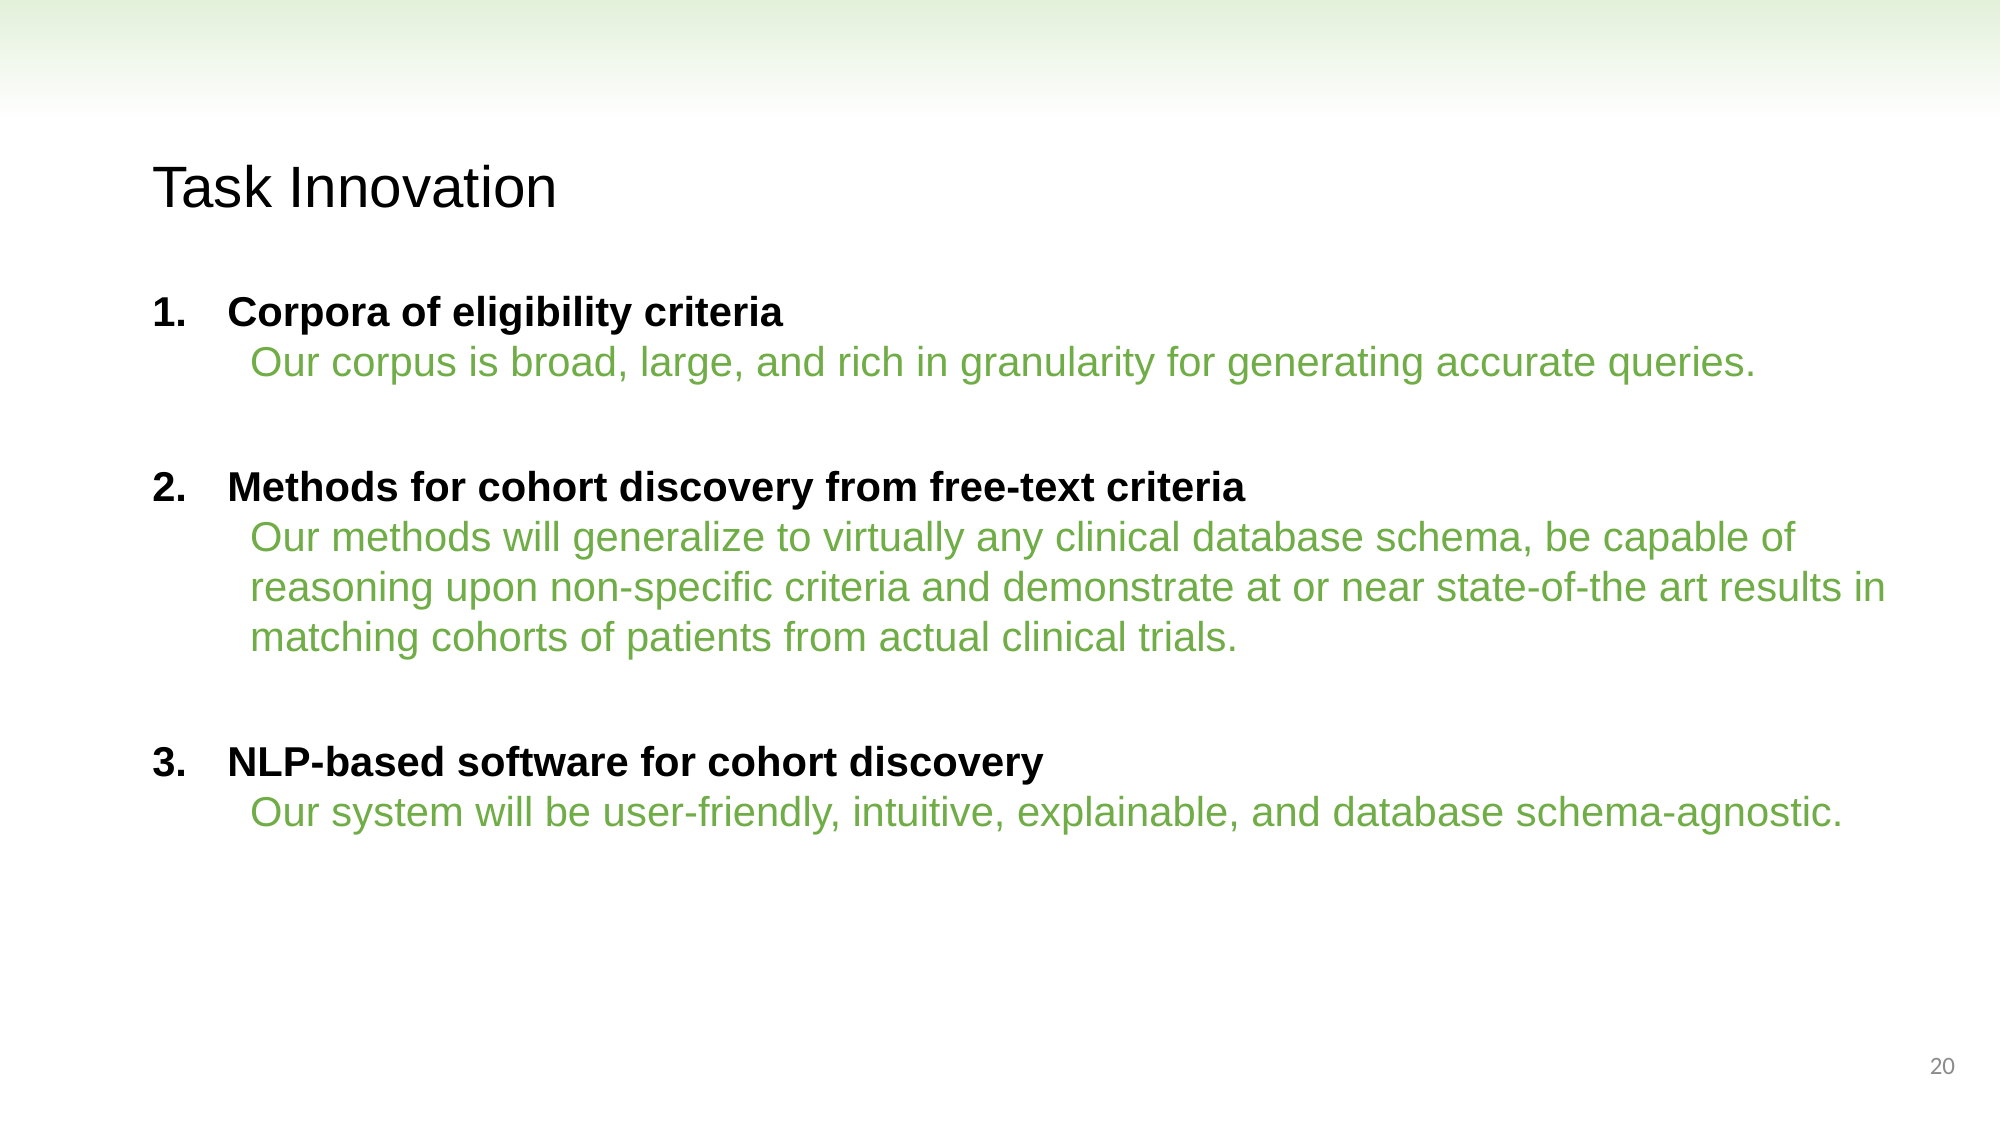

Task Innovation
Corpora of eligibility criteria
  Our corpus is broad, large, and rich in granularity for generating accurate queries.
Methods for cohort discovery from free-text criteria
  Our methods will generalize to virtually any clinical database schema, be capable of
  reasoning upon non-specific criteria and demonstrate at or near state-of-the art results in
  matching cohorts of patients from actual clinical trials.
NLP-based software for cohort discovery
  Our system will be user-friendly, intuitive, explainable, and database schema-agnostic.
20